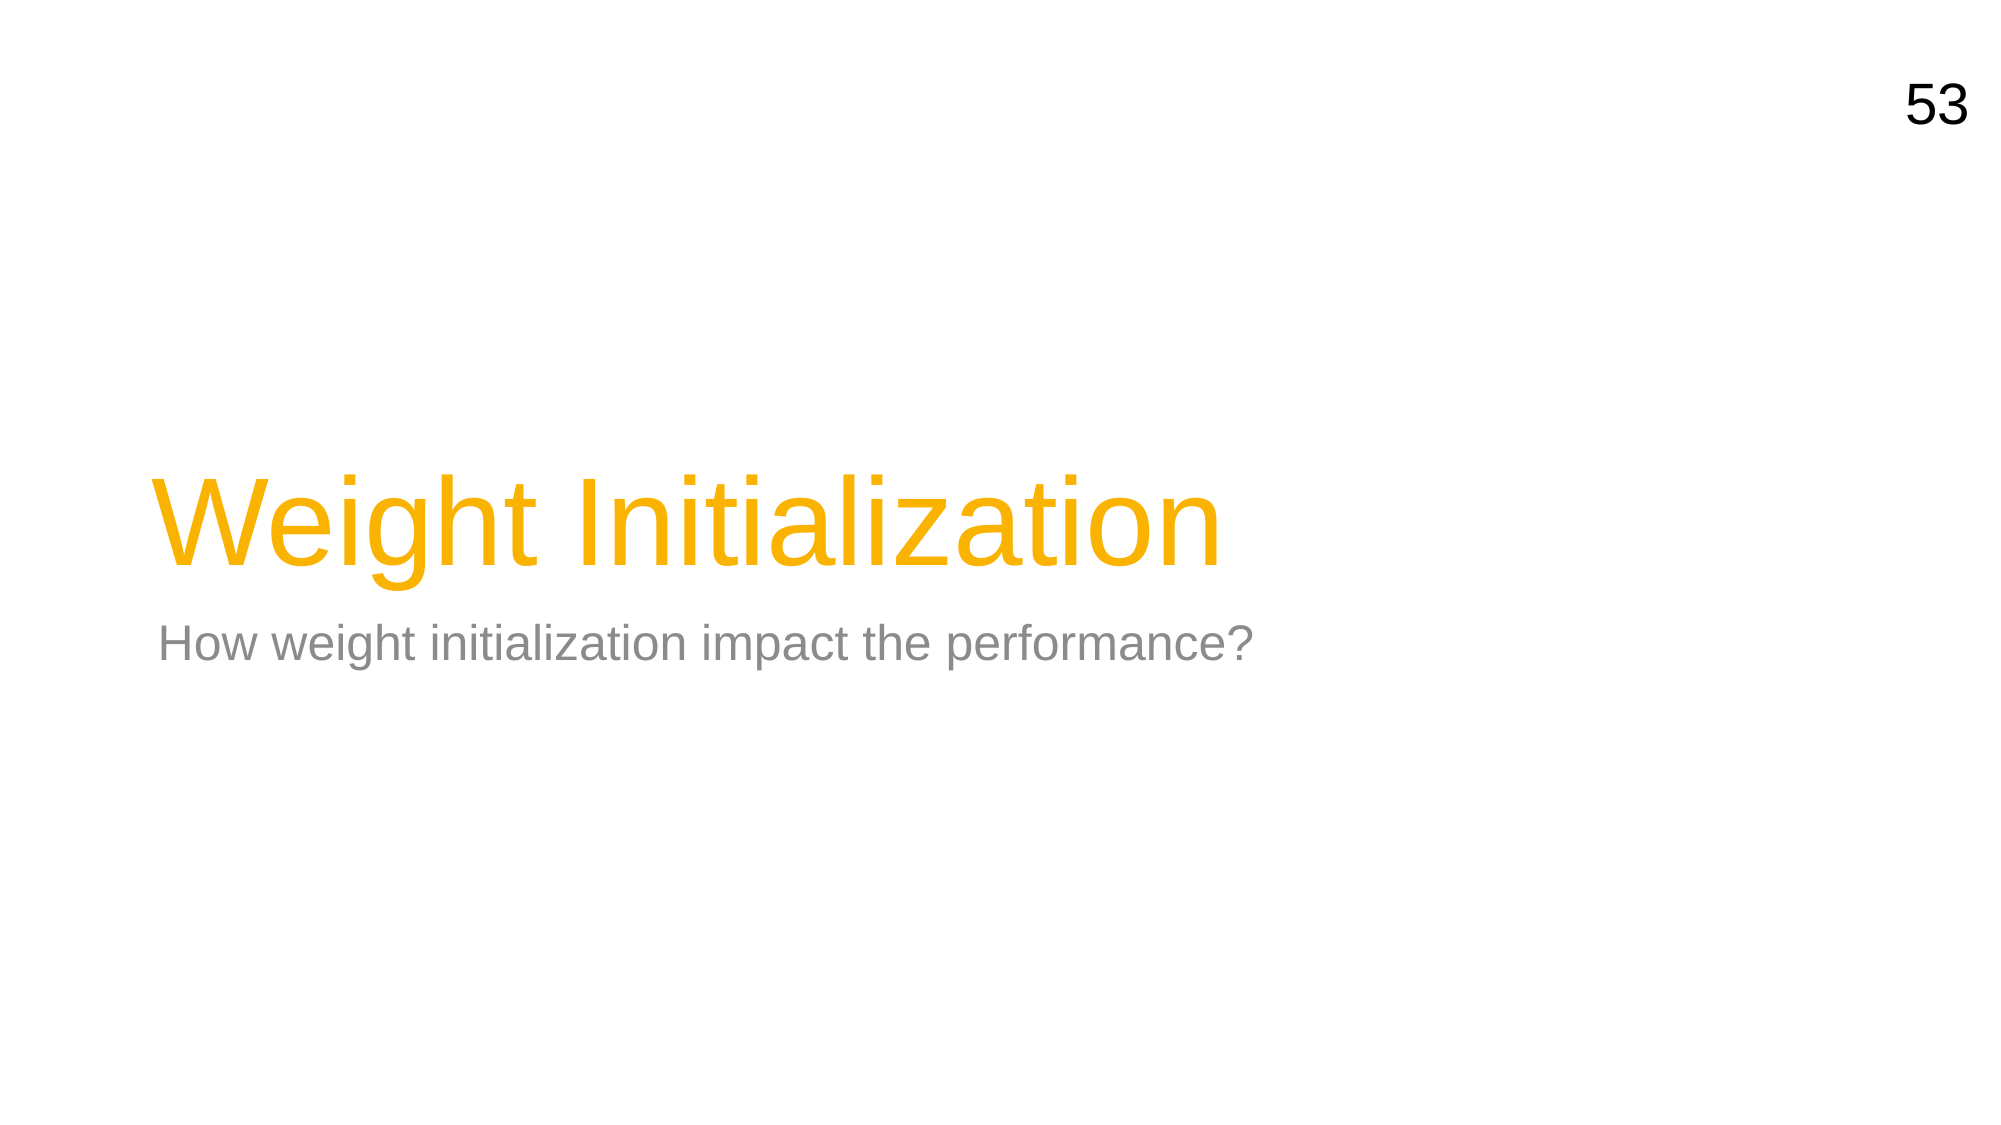

53
# Weight Initialization
How weight initialization impact the performance?